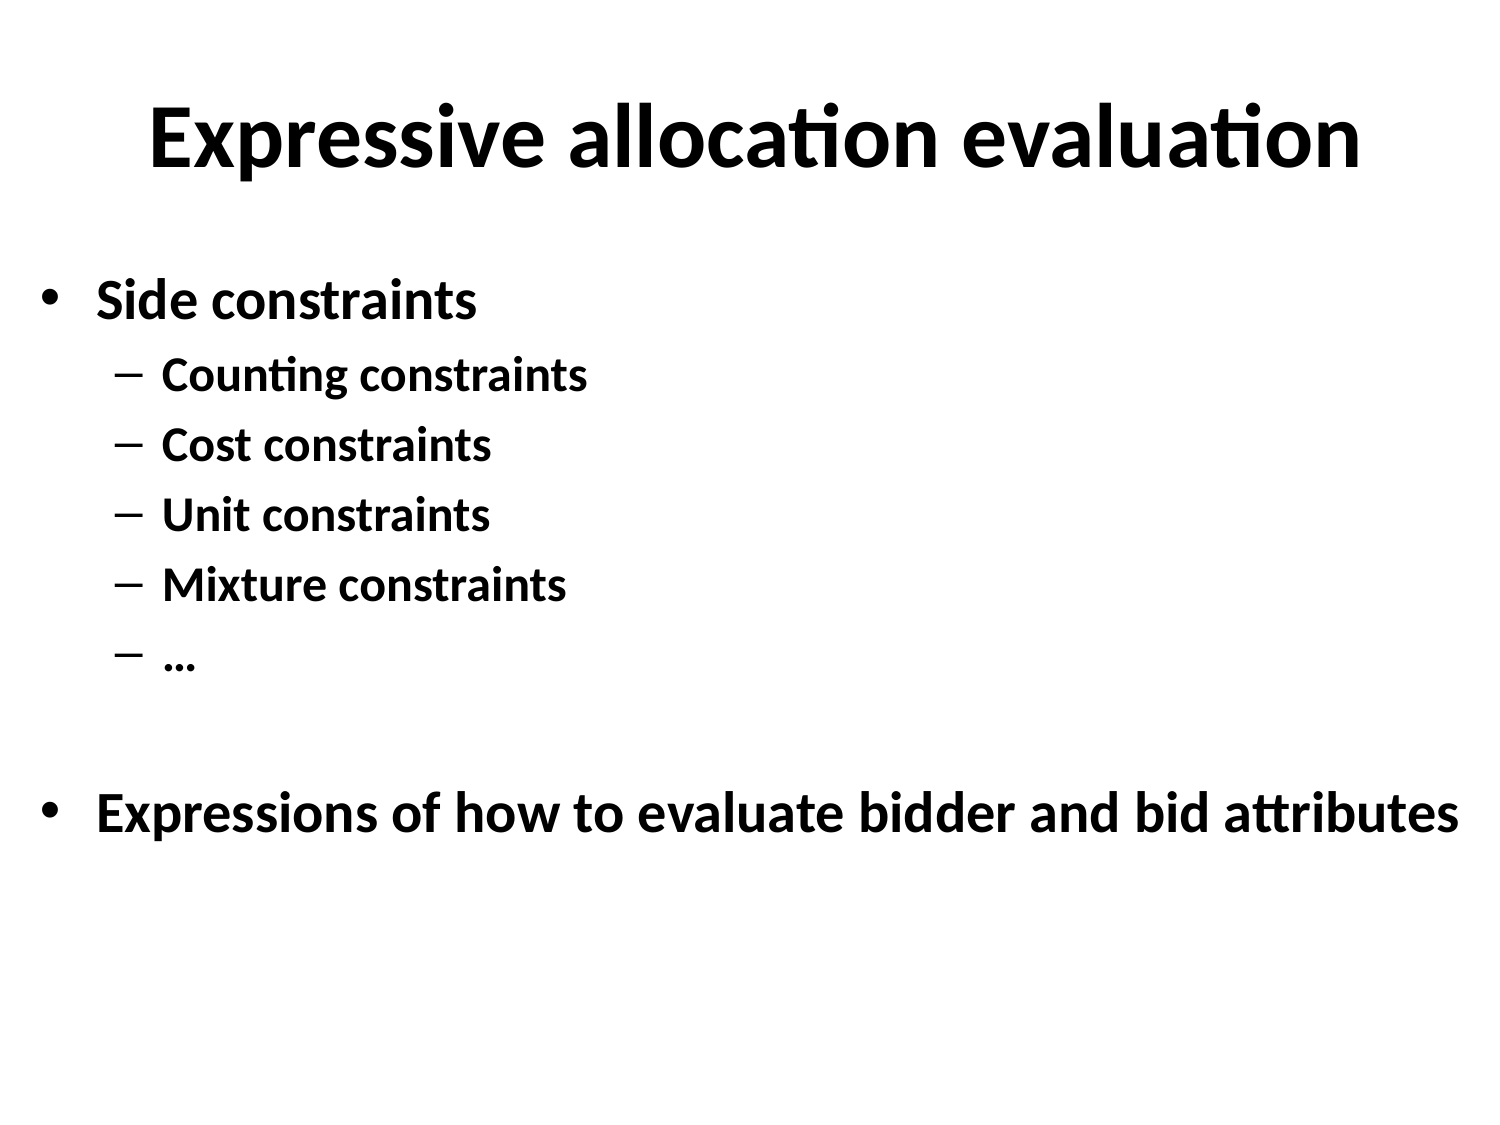

# Expressive allocation evaluation
Side constraints
Counting constraints
Cost constraints
Unit constraints
Mixture constraints
…

Expressions of how to evaluate bidder and bid attributes